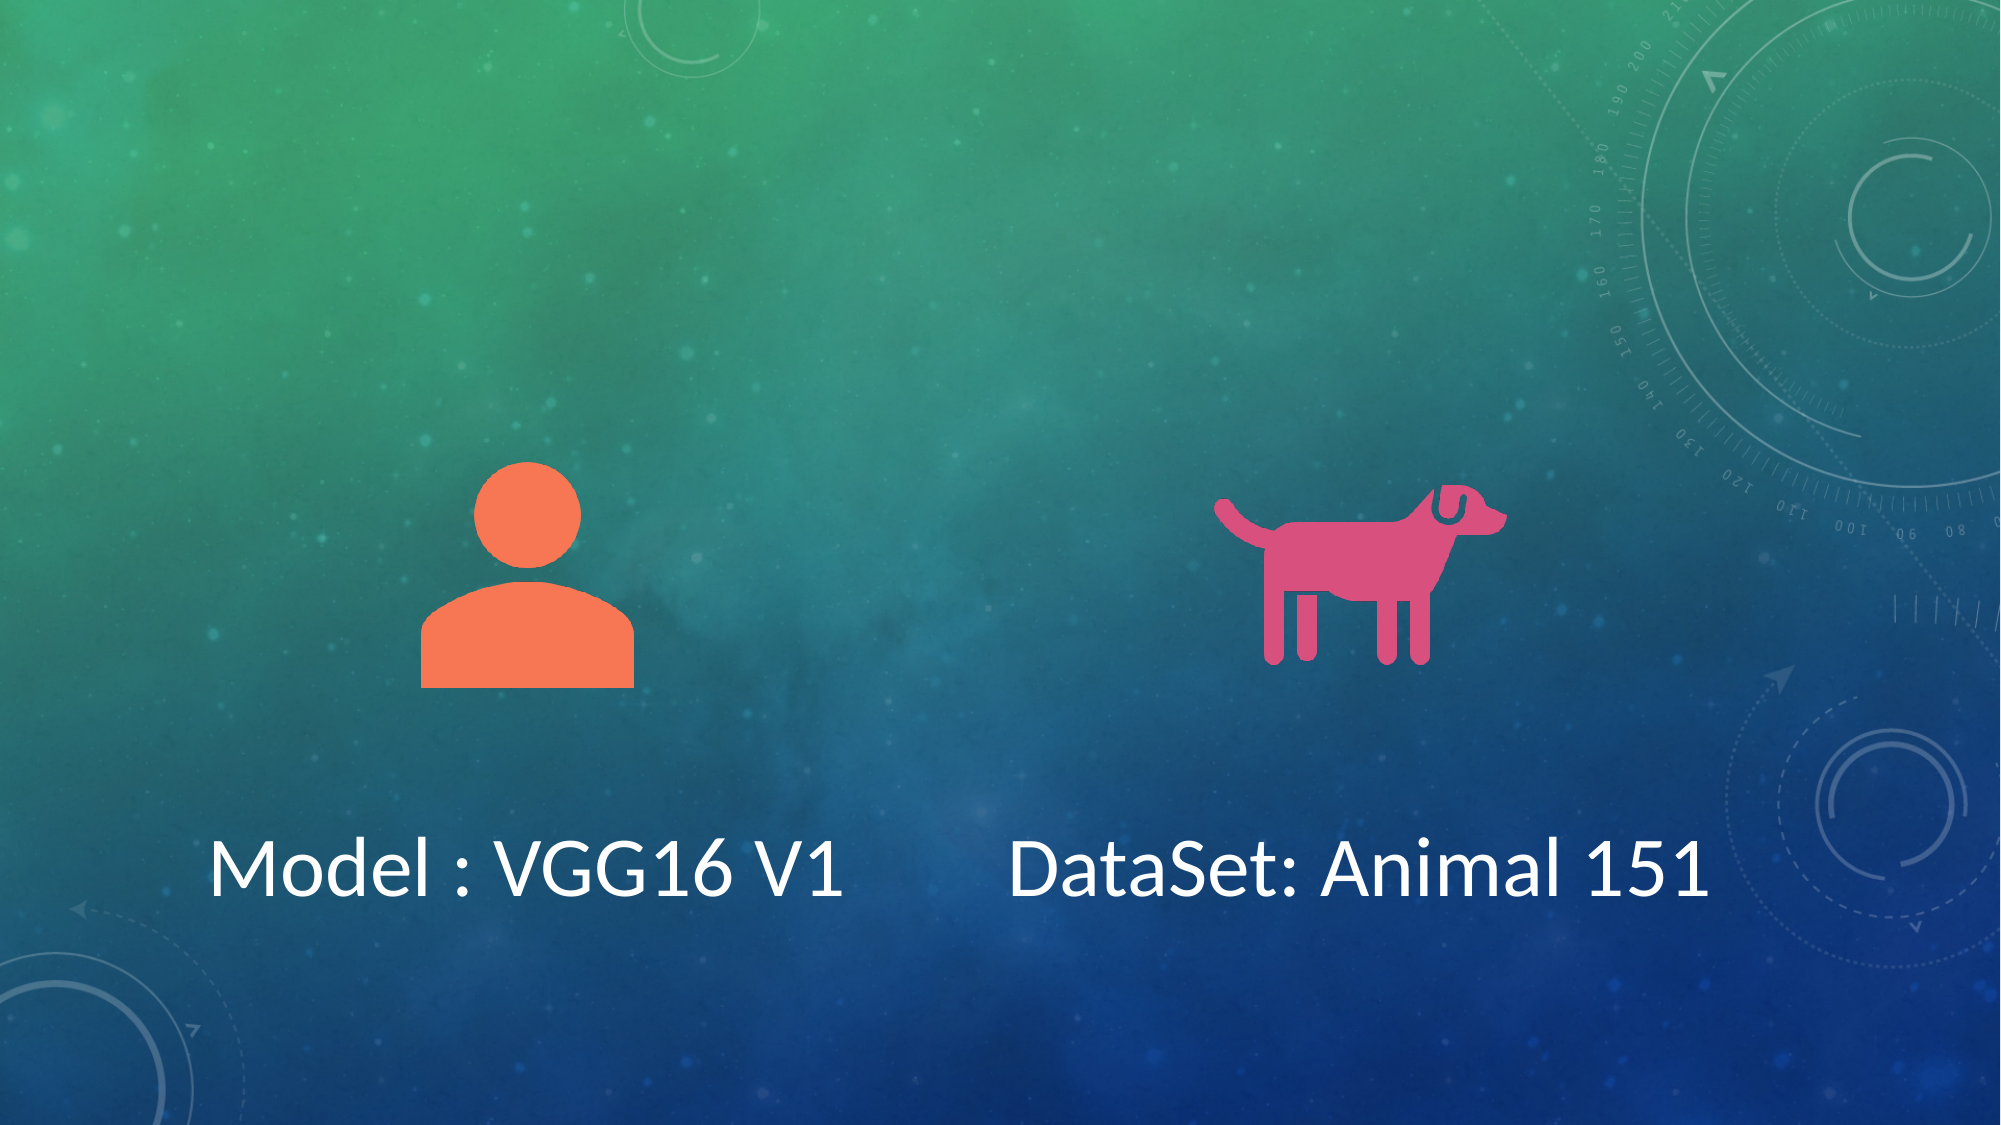

Model : VGG16 V1
DataSet: Animal 151